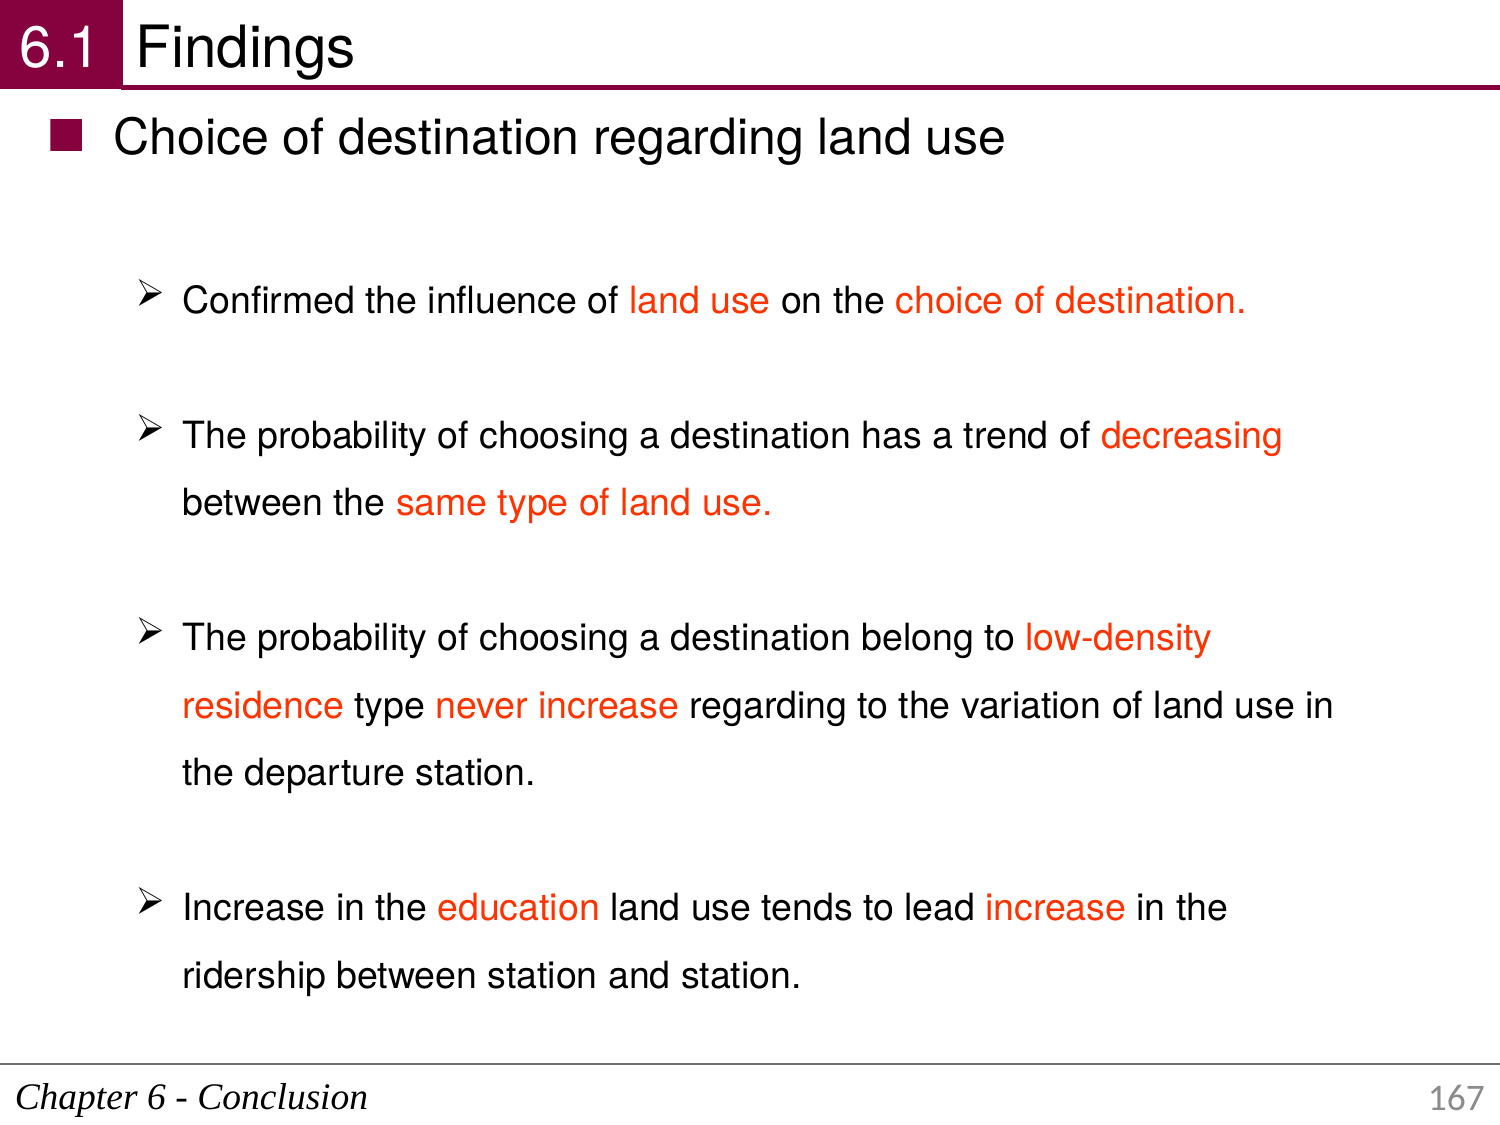

6.1
Findings
Choice of destination regarding land use

Confirmed the influence of land use on the choice of destination.

The probability of choosing a destination has a trend of decreasing between the same type of land use.

The probability of choosing a destination belong to low-density residence type never increase regarding to the variation of land use in the departure station.

Increase in the education land use tends to lead increase in the ridership between station and station.
Chapter 6 - Conclusion
167